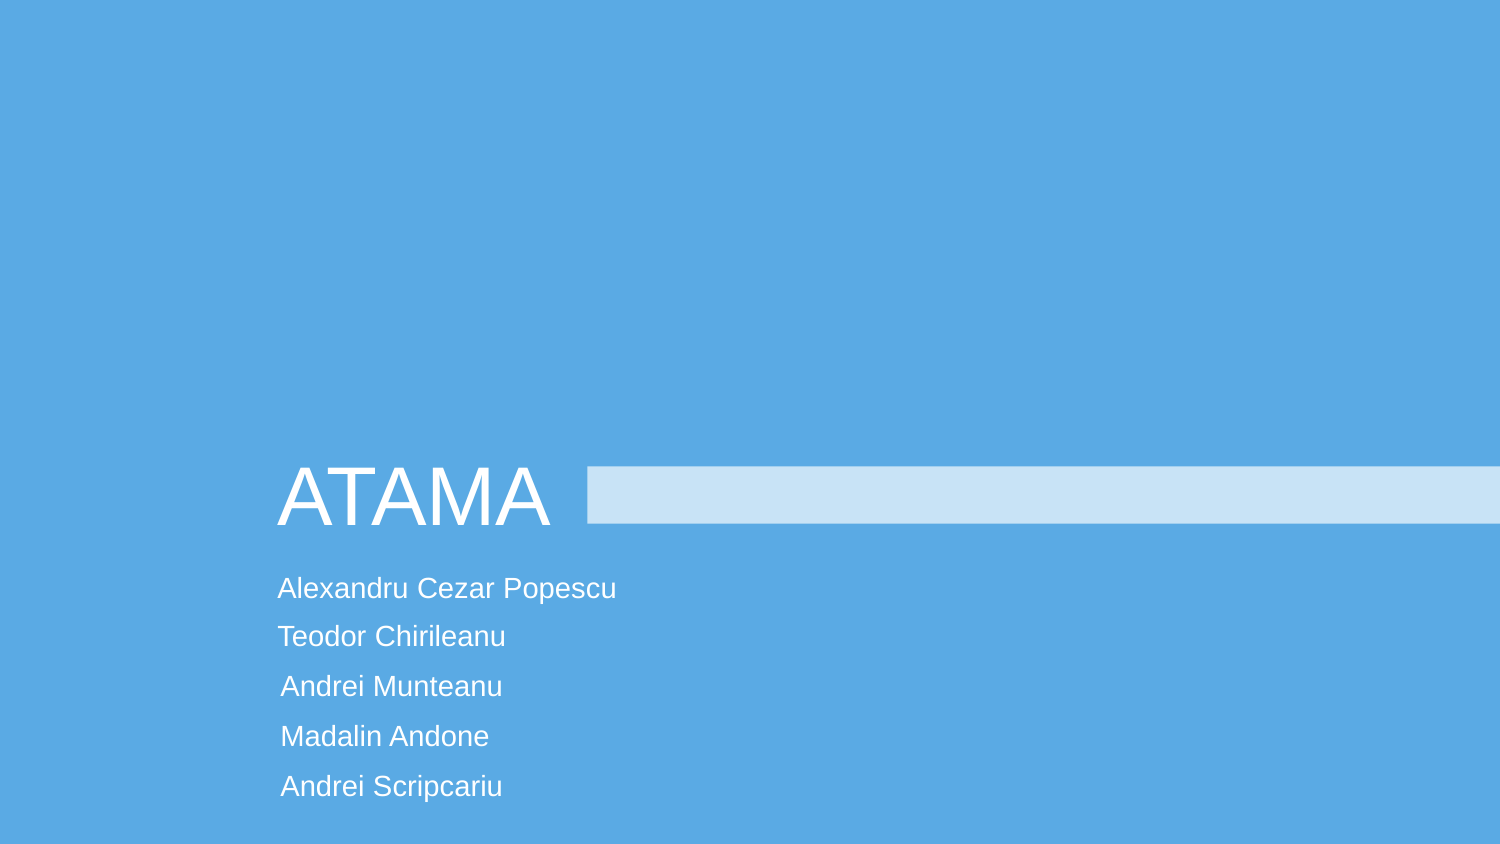

ATAMA

Alexandru Cezar Popescu
Teodor Chirileanu
Andrei Munteanu
Madalin Andone
Andrei Scripcariu